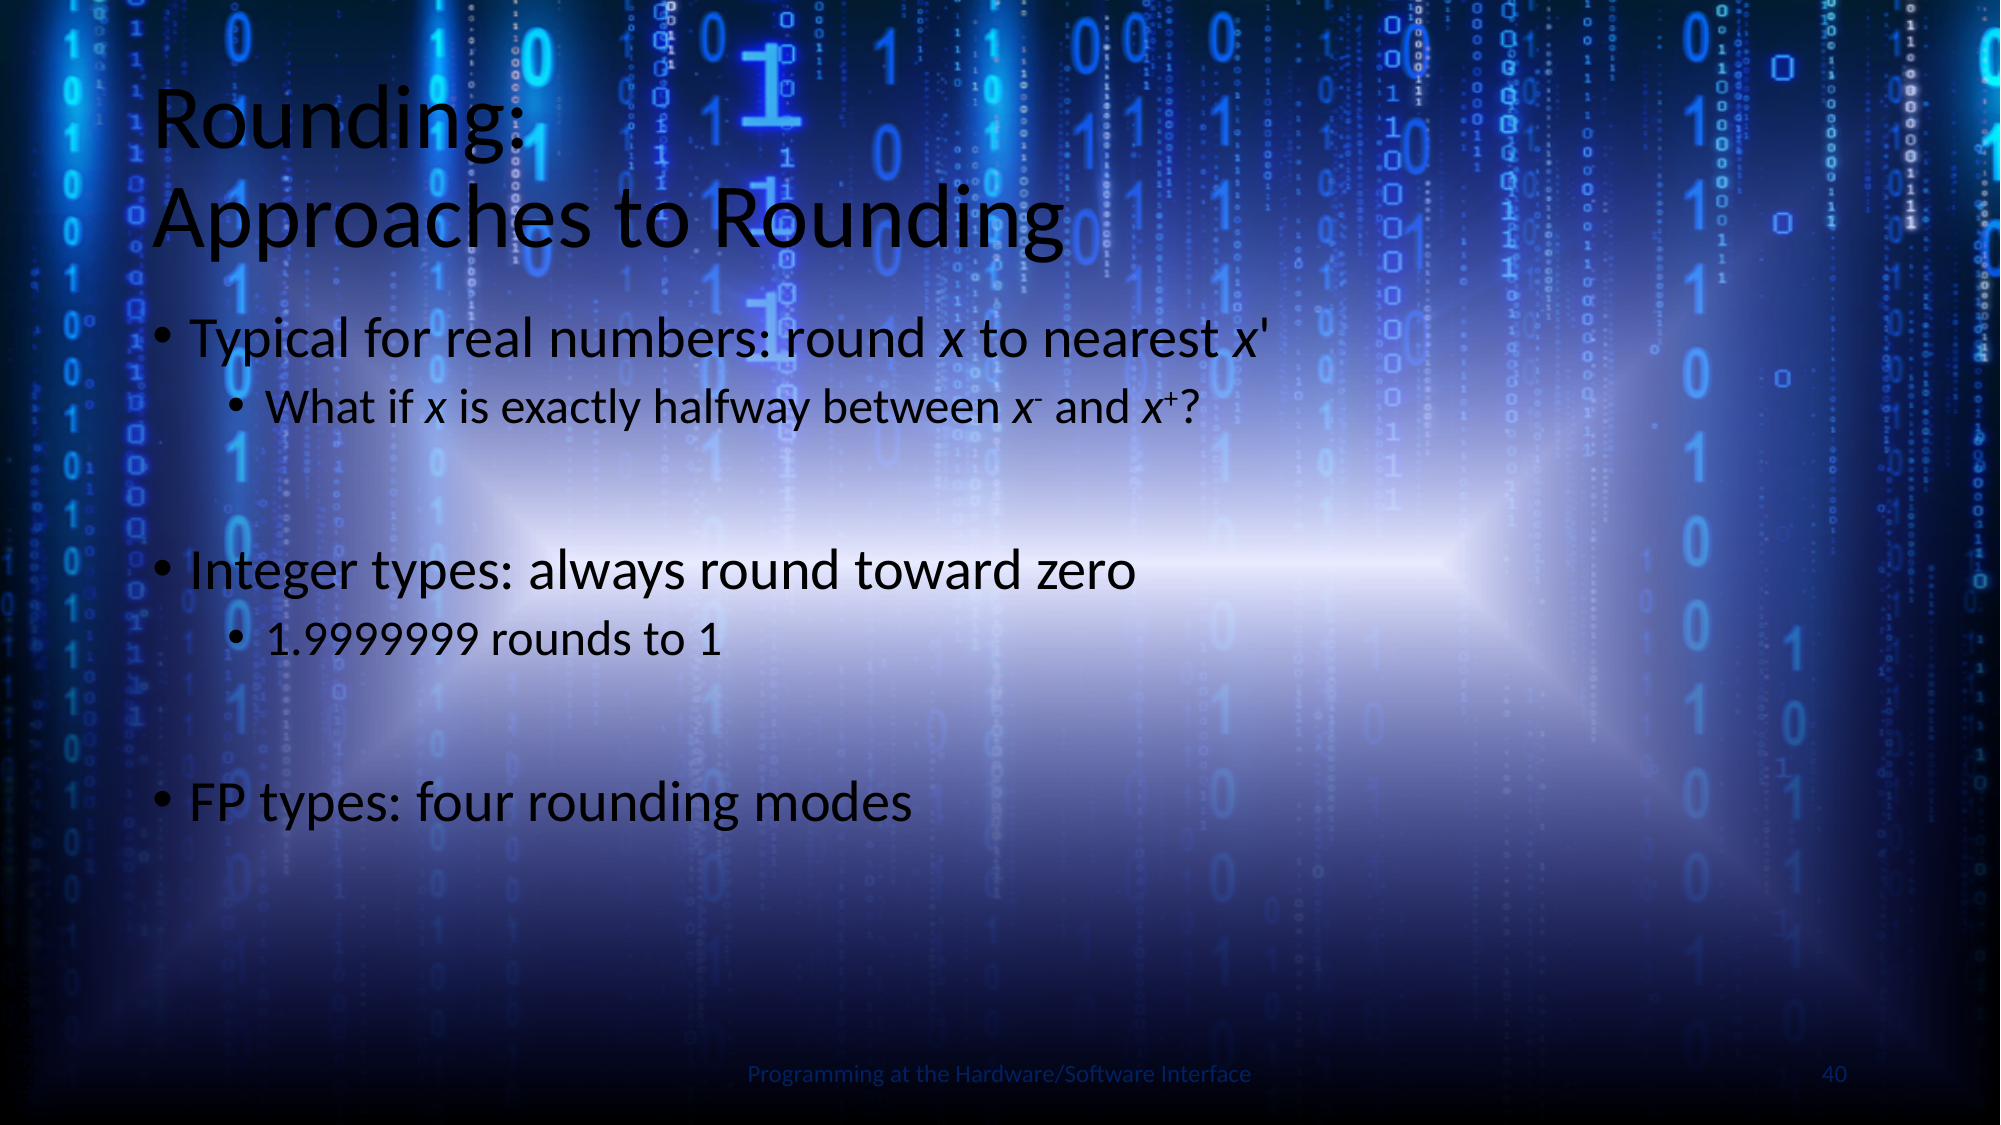

# Rounding: Approaches to Rounding
Typical for real numbers: round x to nearest x'
What if x is exactly halfway between x- and x+?

Integer types: always round toward zero
1.9999999 rounds to 1

FP types: four rounding modes

Slide by Bohn
Programming at the Hardware/Software Interface
40